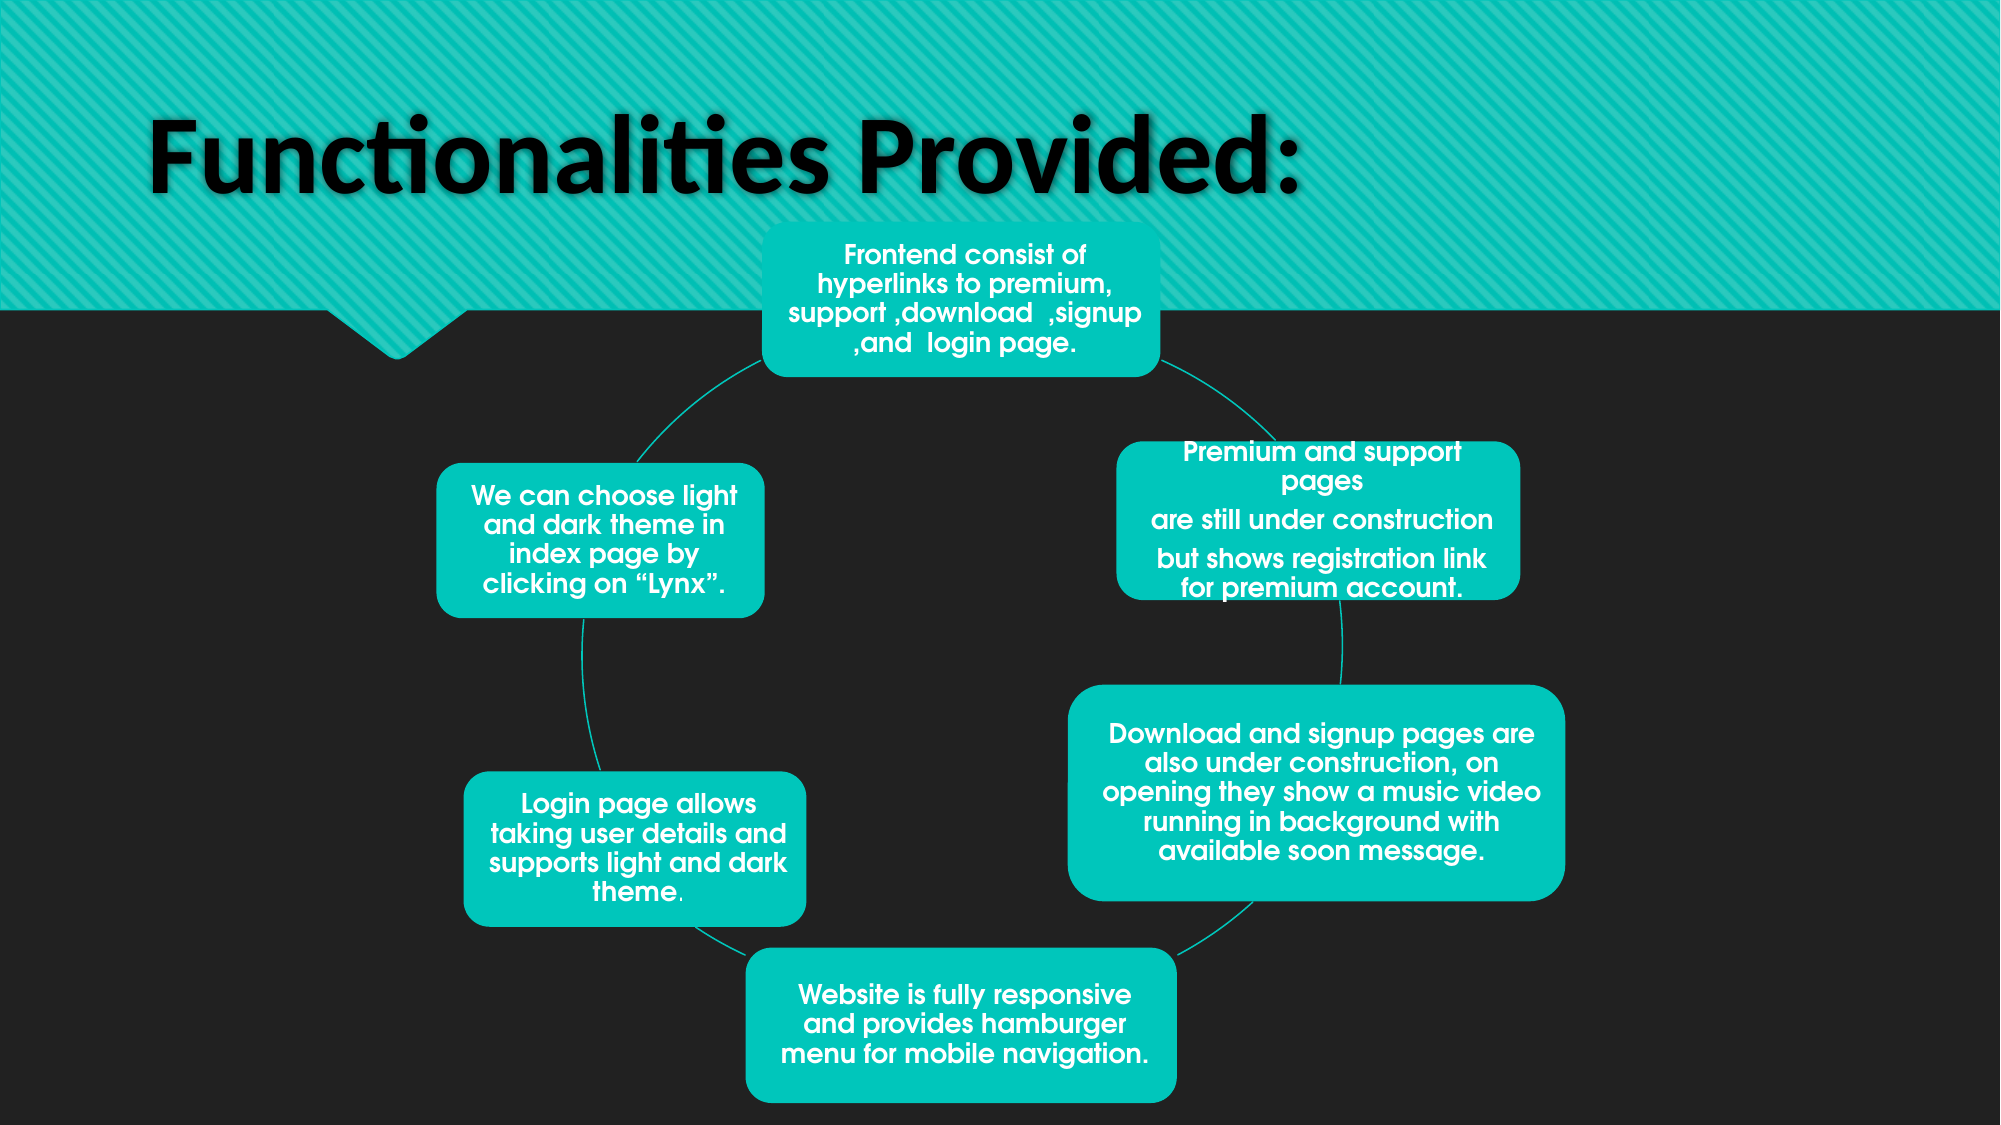

# Functionalities Provided:
Frontend consist of hyperlinks to premium, support ,download  ,signup ,and  login page.
Premium and support pages
are still under construction
but shows registration link for premium account.
Download and signup pages are also under construction, on opening they show a music video running in background with available soon message.
Website is fully responsive and provides hamburger menu for mobile navigation.
Login page allows taking user details and supports light and dark theme.
We can choose light and dark theme in index page by clicking on “Lynx”.